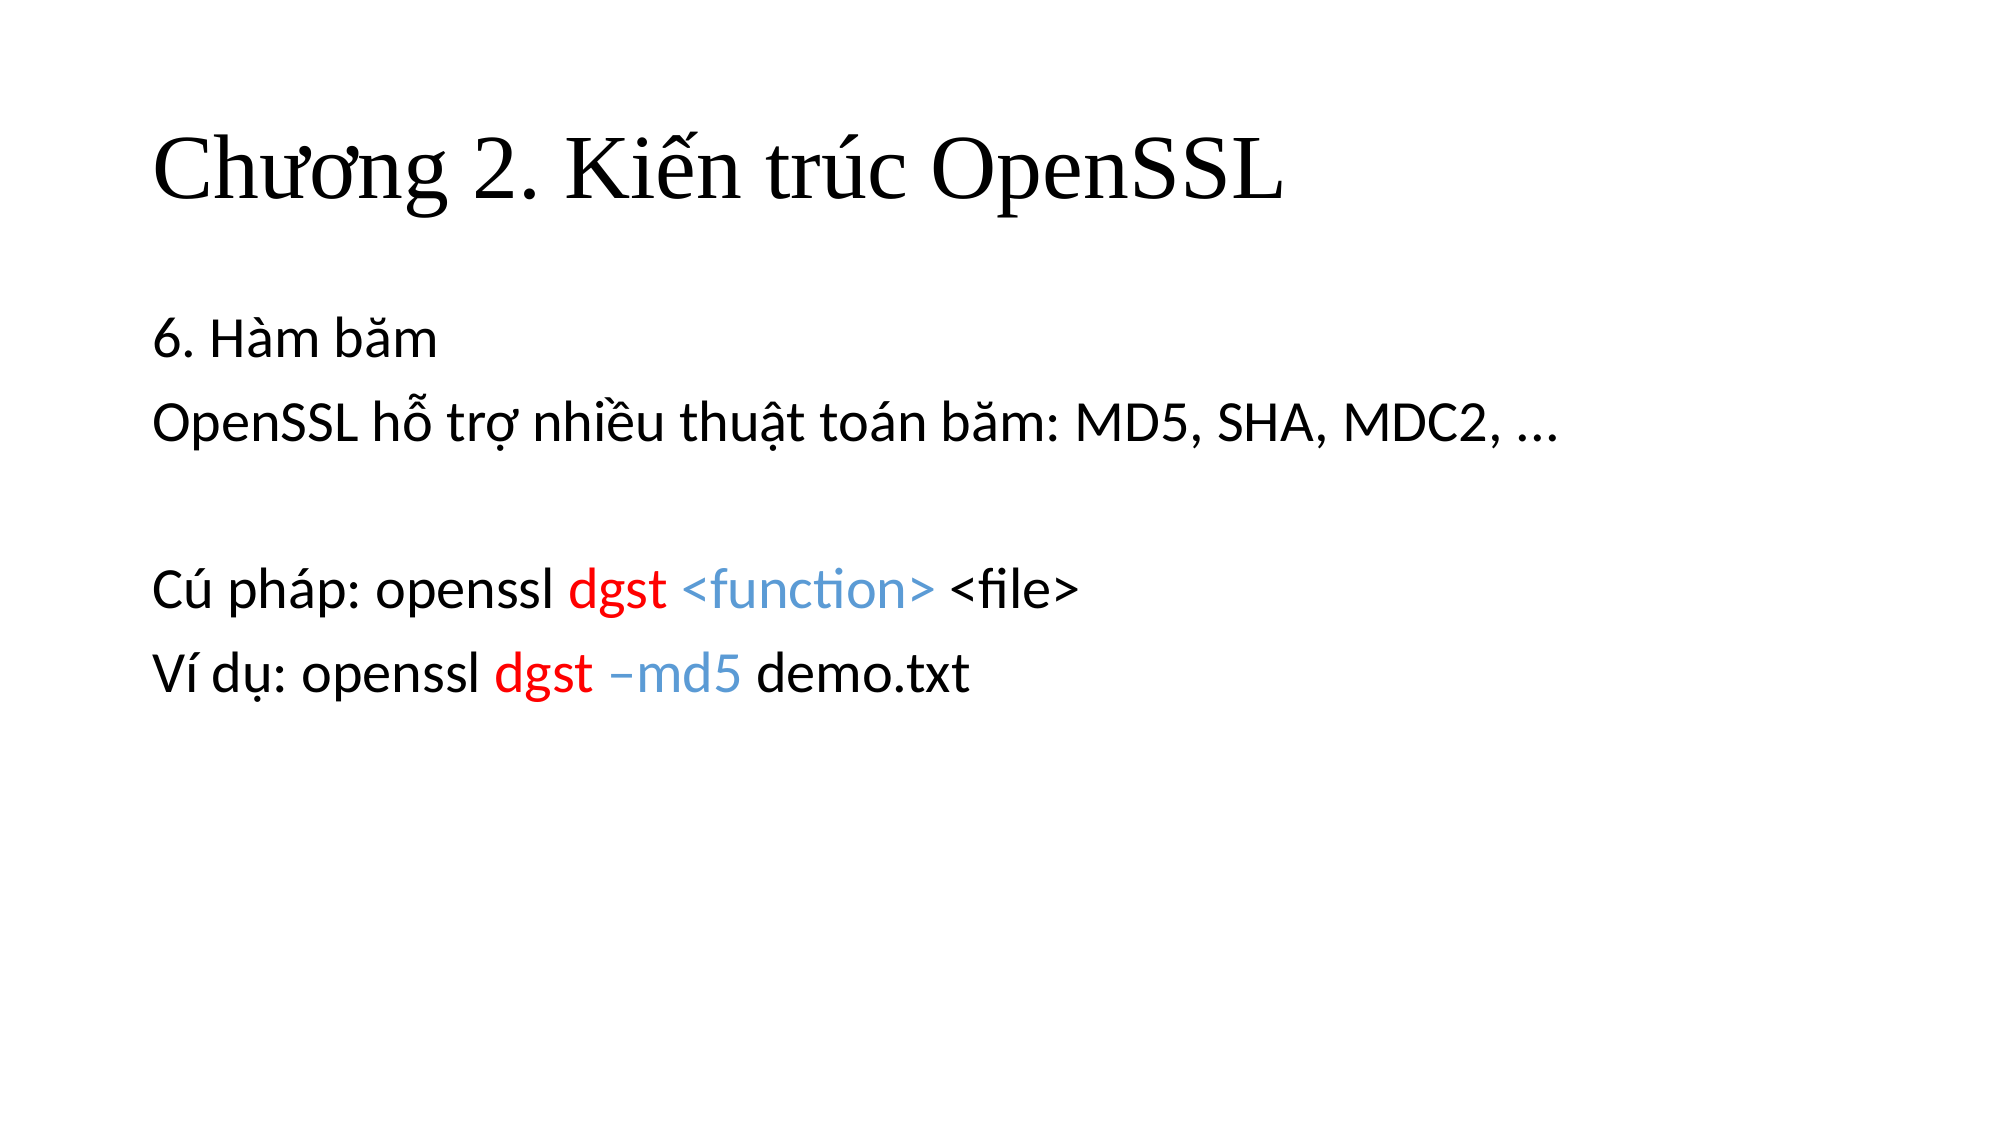

# Chương 2. Kiến trúc OpenSSL
6. Hàm băm
OpenSSL hỗ trợ nhiều thuật toán băm: MD5, SHA, MDC2, ...

Cú pháp: openssl dgst <function> <file>
Ví dụ: openssl dgst –md5 demo.txt